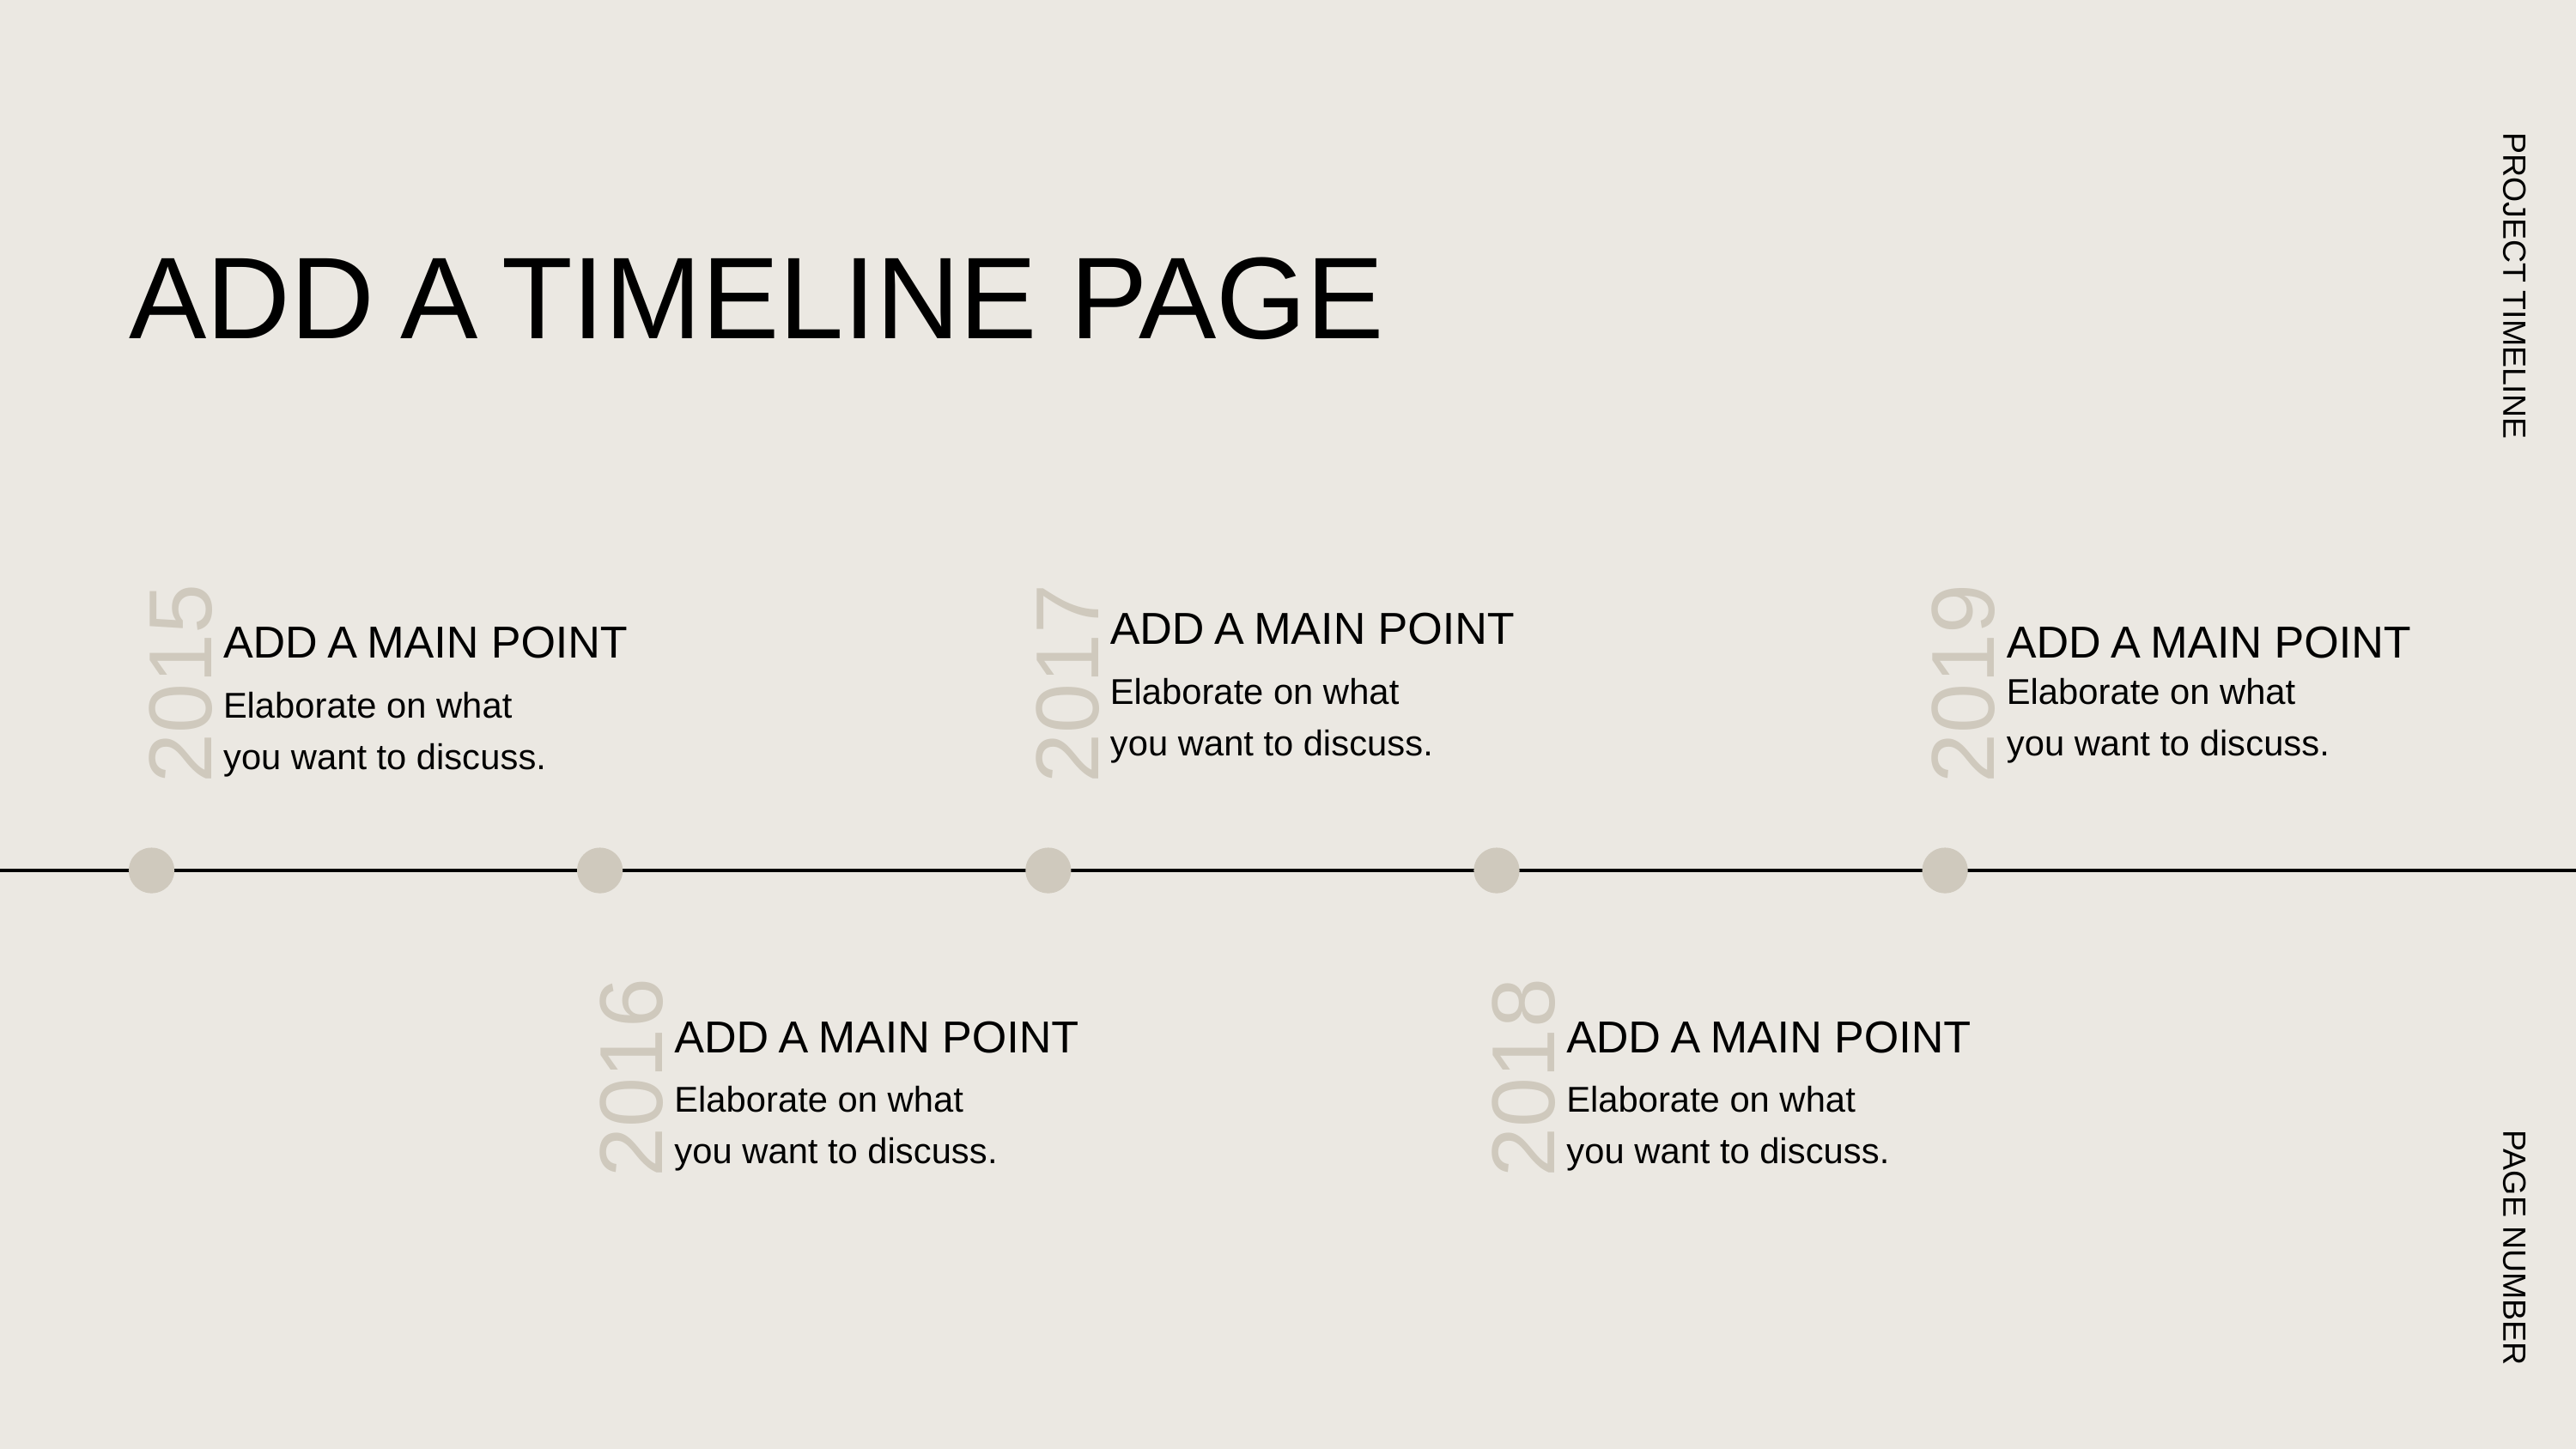

PROJECT TIMELINE
PAGE NUMBER
ADD A TIMELINE PAGE
ADD A MAIN POINT
2015
Elaborate on what
you want to discuss.
ADD A MAIN POINT
2017
Elaborate on what
you want to discuss.
ADD A MAIN POINT
2019
Elaborate on what
you want to discuss.

ADD A MAIN POINT
2016
Elaborate on what
you want to discuss.
ADD A MAIN POINT
2018
Elaborate on what
you want to discuss.